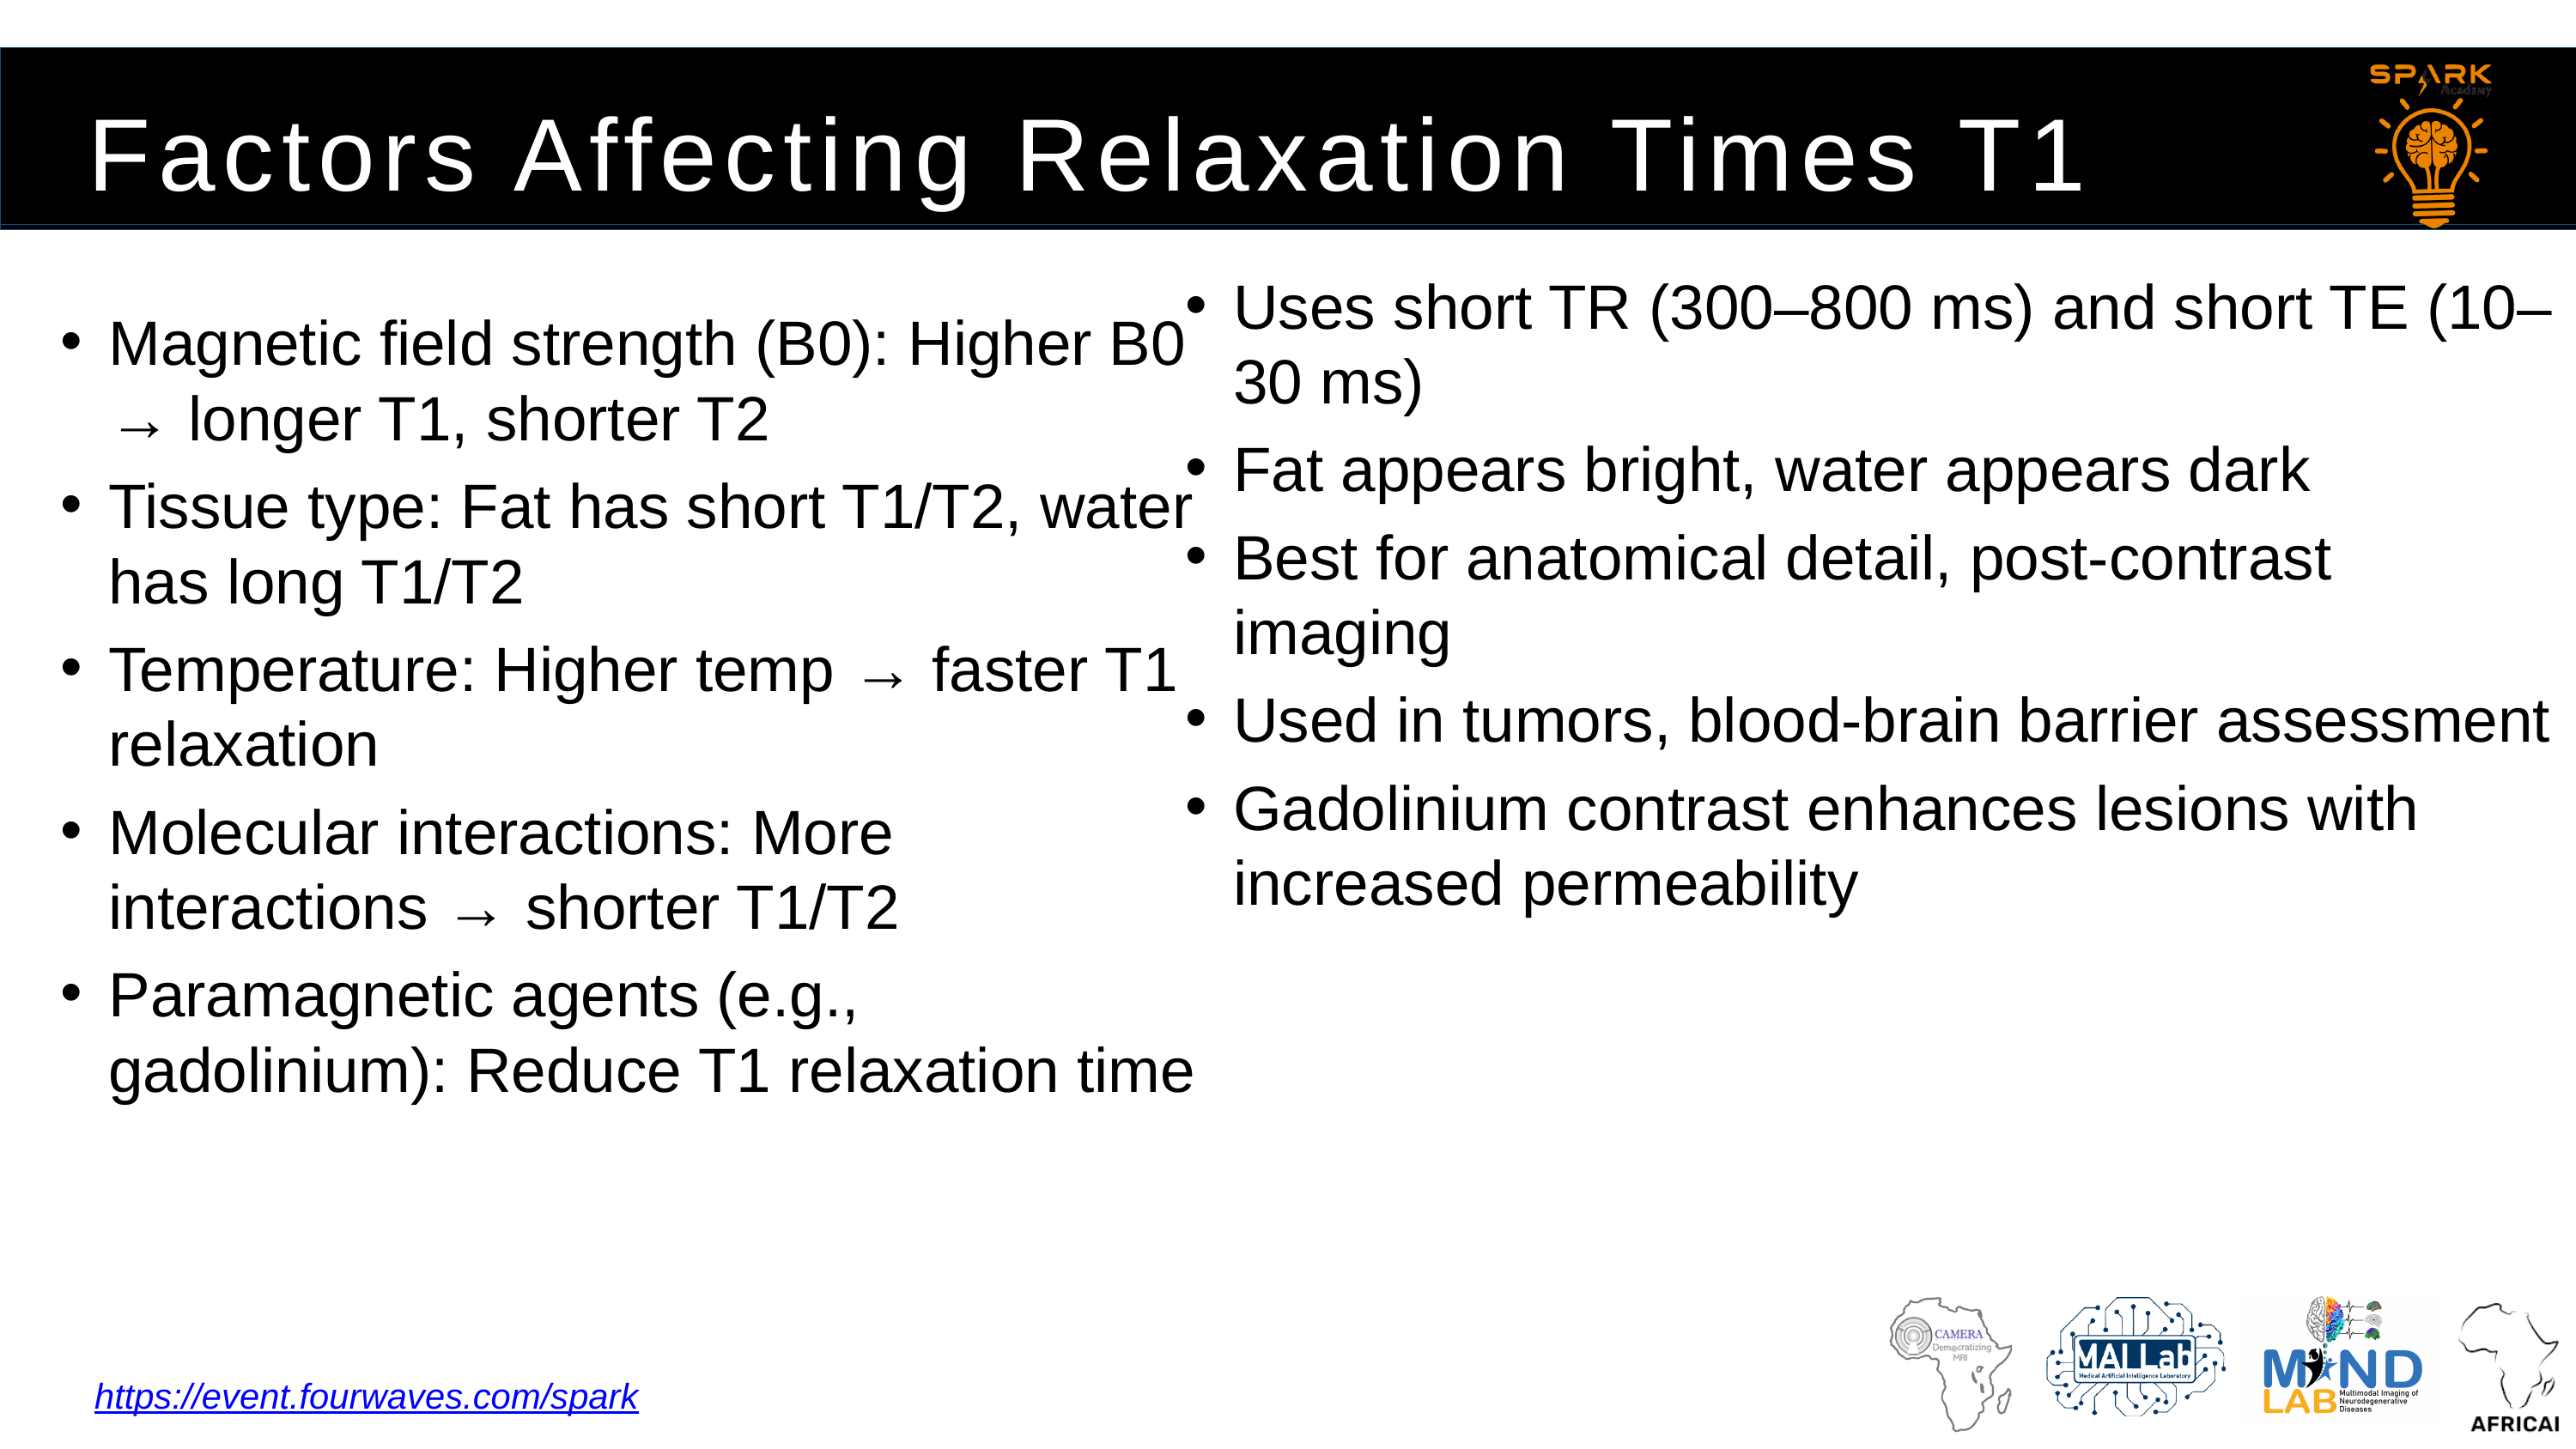

Factors Affecting Relaxation Times T1
Uses short TR (300–800 ms) and short TE (10–30 ms)
Fat appears bright, water appears dark
Best for anatomical detail, post-contrast imaging
Used in tumors, blood-brain barrier assessment
Gadolinium contrast enhances lesions with increased permeability

Magnetic field strength (B0): Higher B0 → longer T1, shorter T2
Tissue type: Fat has short T1/T2, water has long T1/T2
Temperature: Higher temp → faster T1 relaxation
Molecular interactions: More interactions → shorter T1/T2
Paramagnetic agents (e.g., gadolinium): Reduce T1 relaxation time

https://event.fourwaves.com/spark